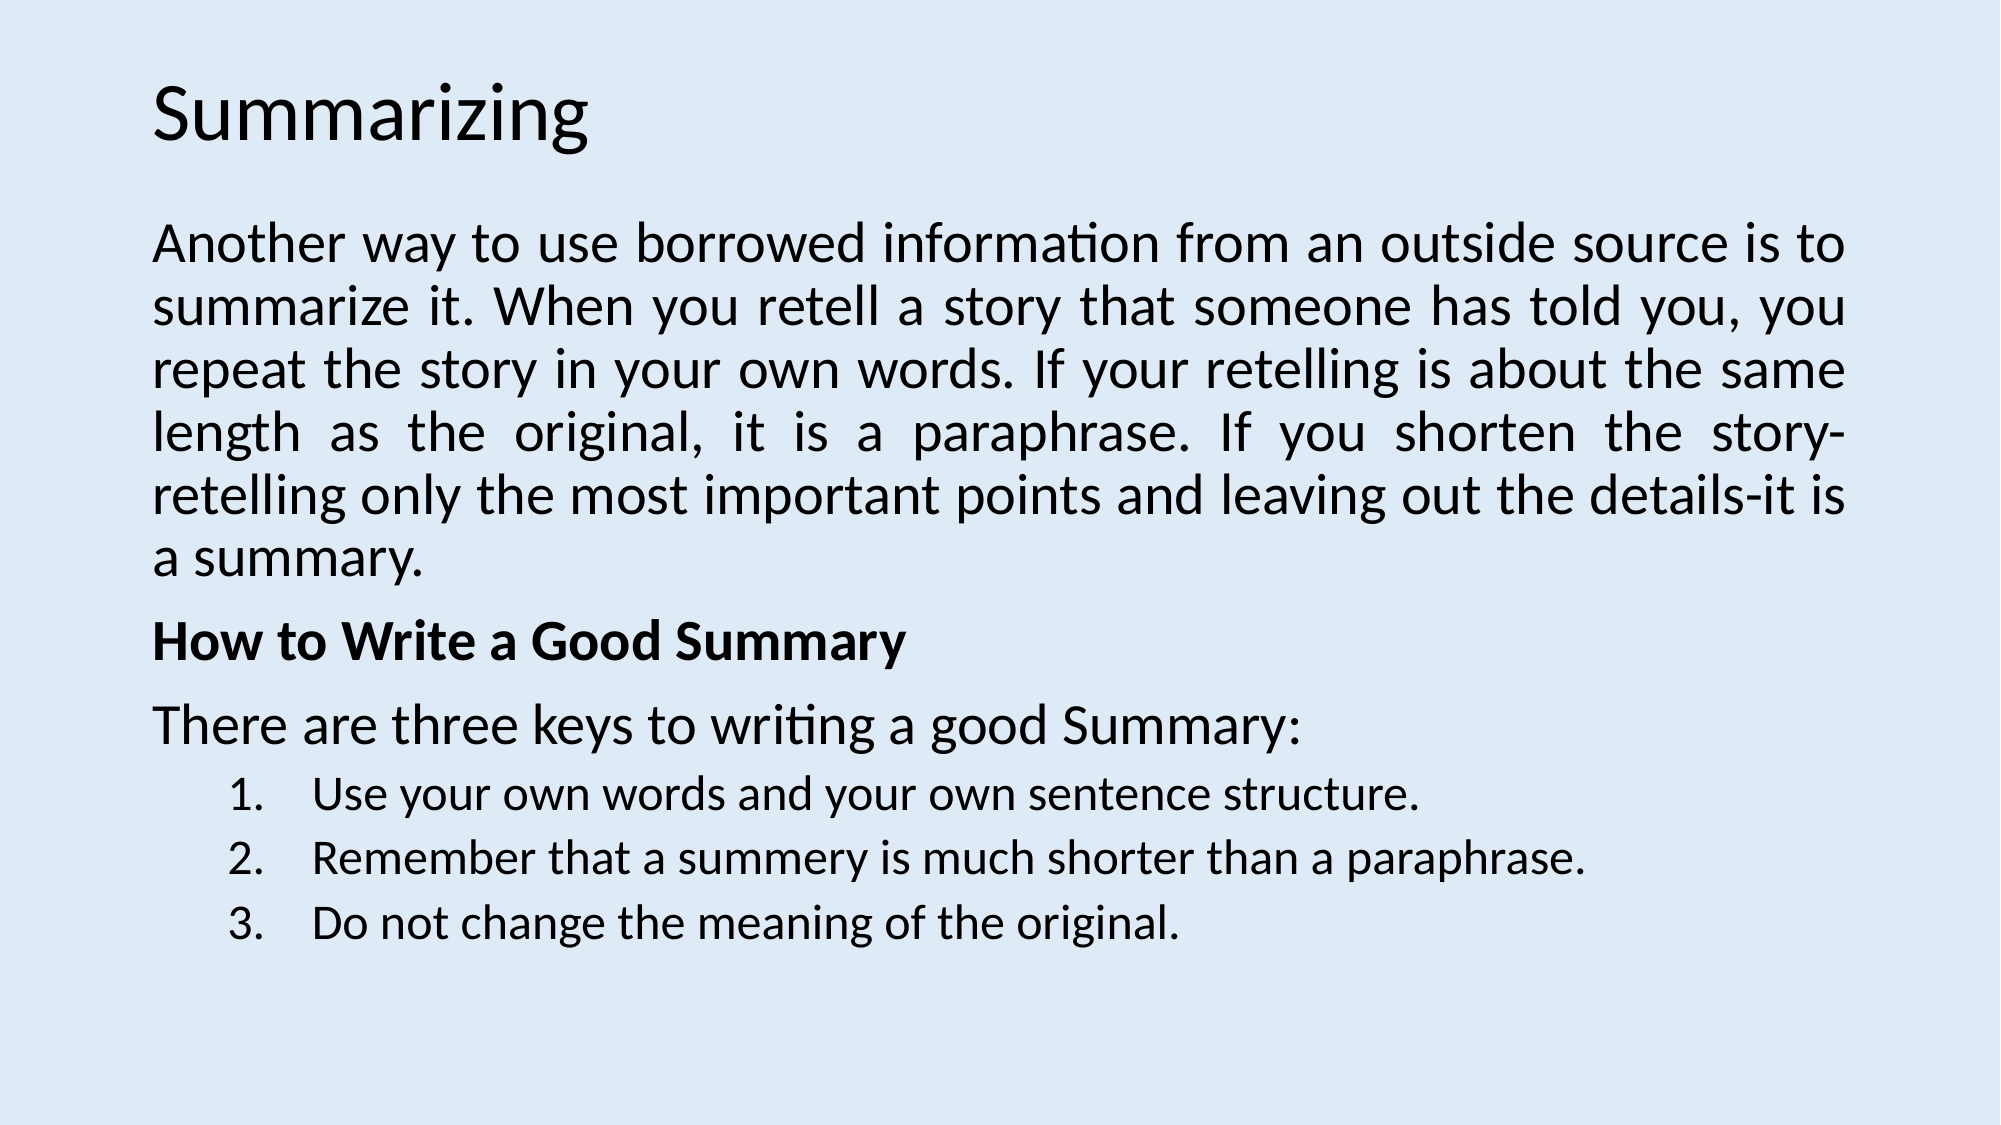

# Summarizing
Another way to use borrowed information from an outside source is to summarize it. When you retell a story that someone has told you, you repeat the story in your own words. If your retelling is about the same length as the original, it is a paraphrase. If you shorten the story-retelling only the most important points and leaving out the details-it is a summary.
How to Write a Good Summary
There are three keys to writing a good Summary:
Use your own words and your own sentence structure.
Remember that a summery is much shorter than a paraphrase.
Do not change the meaning of the original.